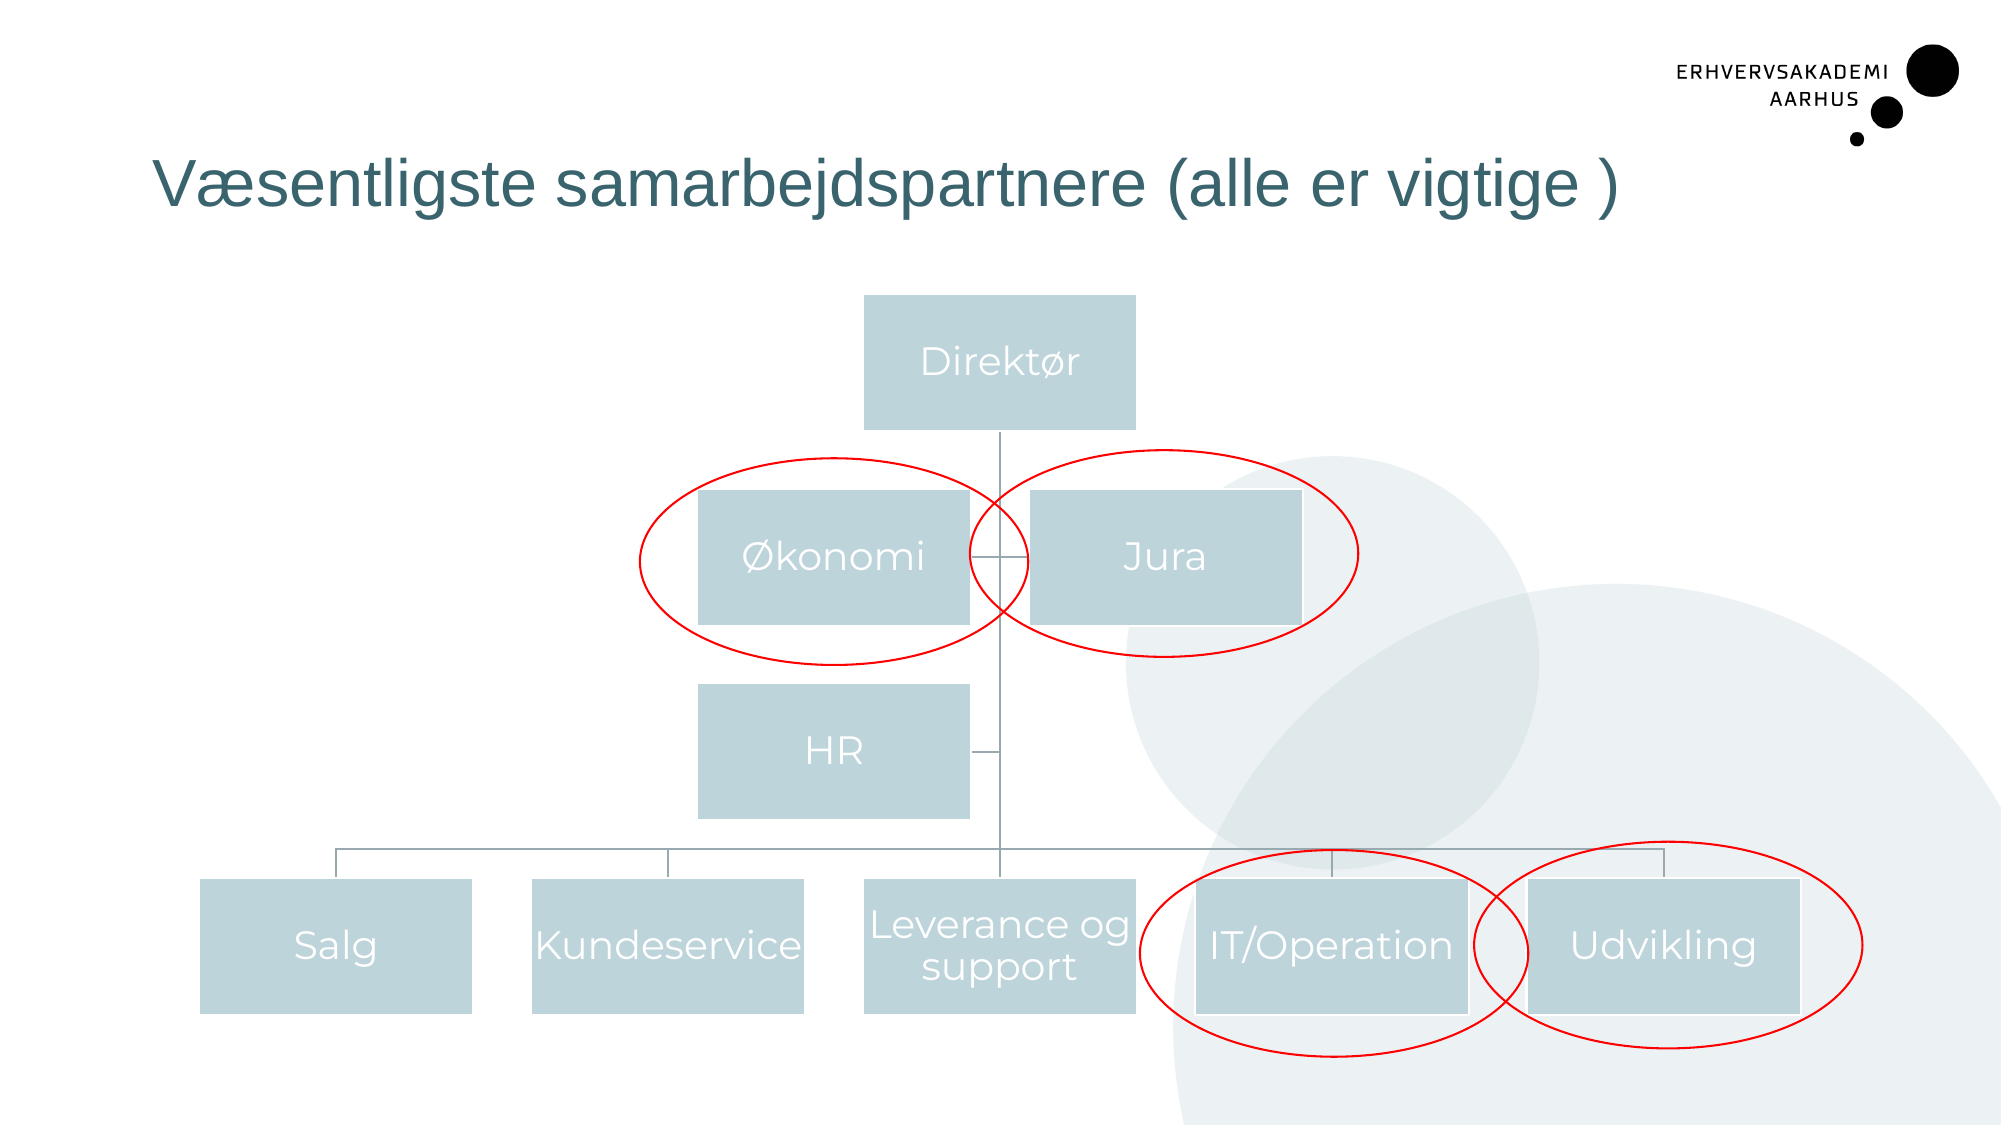

# Væsentligste samarbejdspartnere (alle er vigtige )
Direktør
Salg
Kundeservice
Leverance og support
IT/Operation
Udvikling
Økonomi
Jura
HR